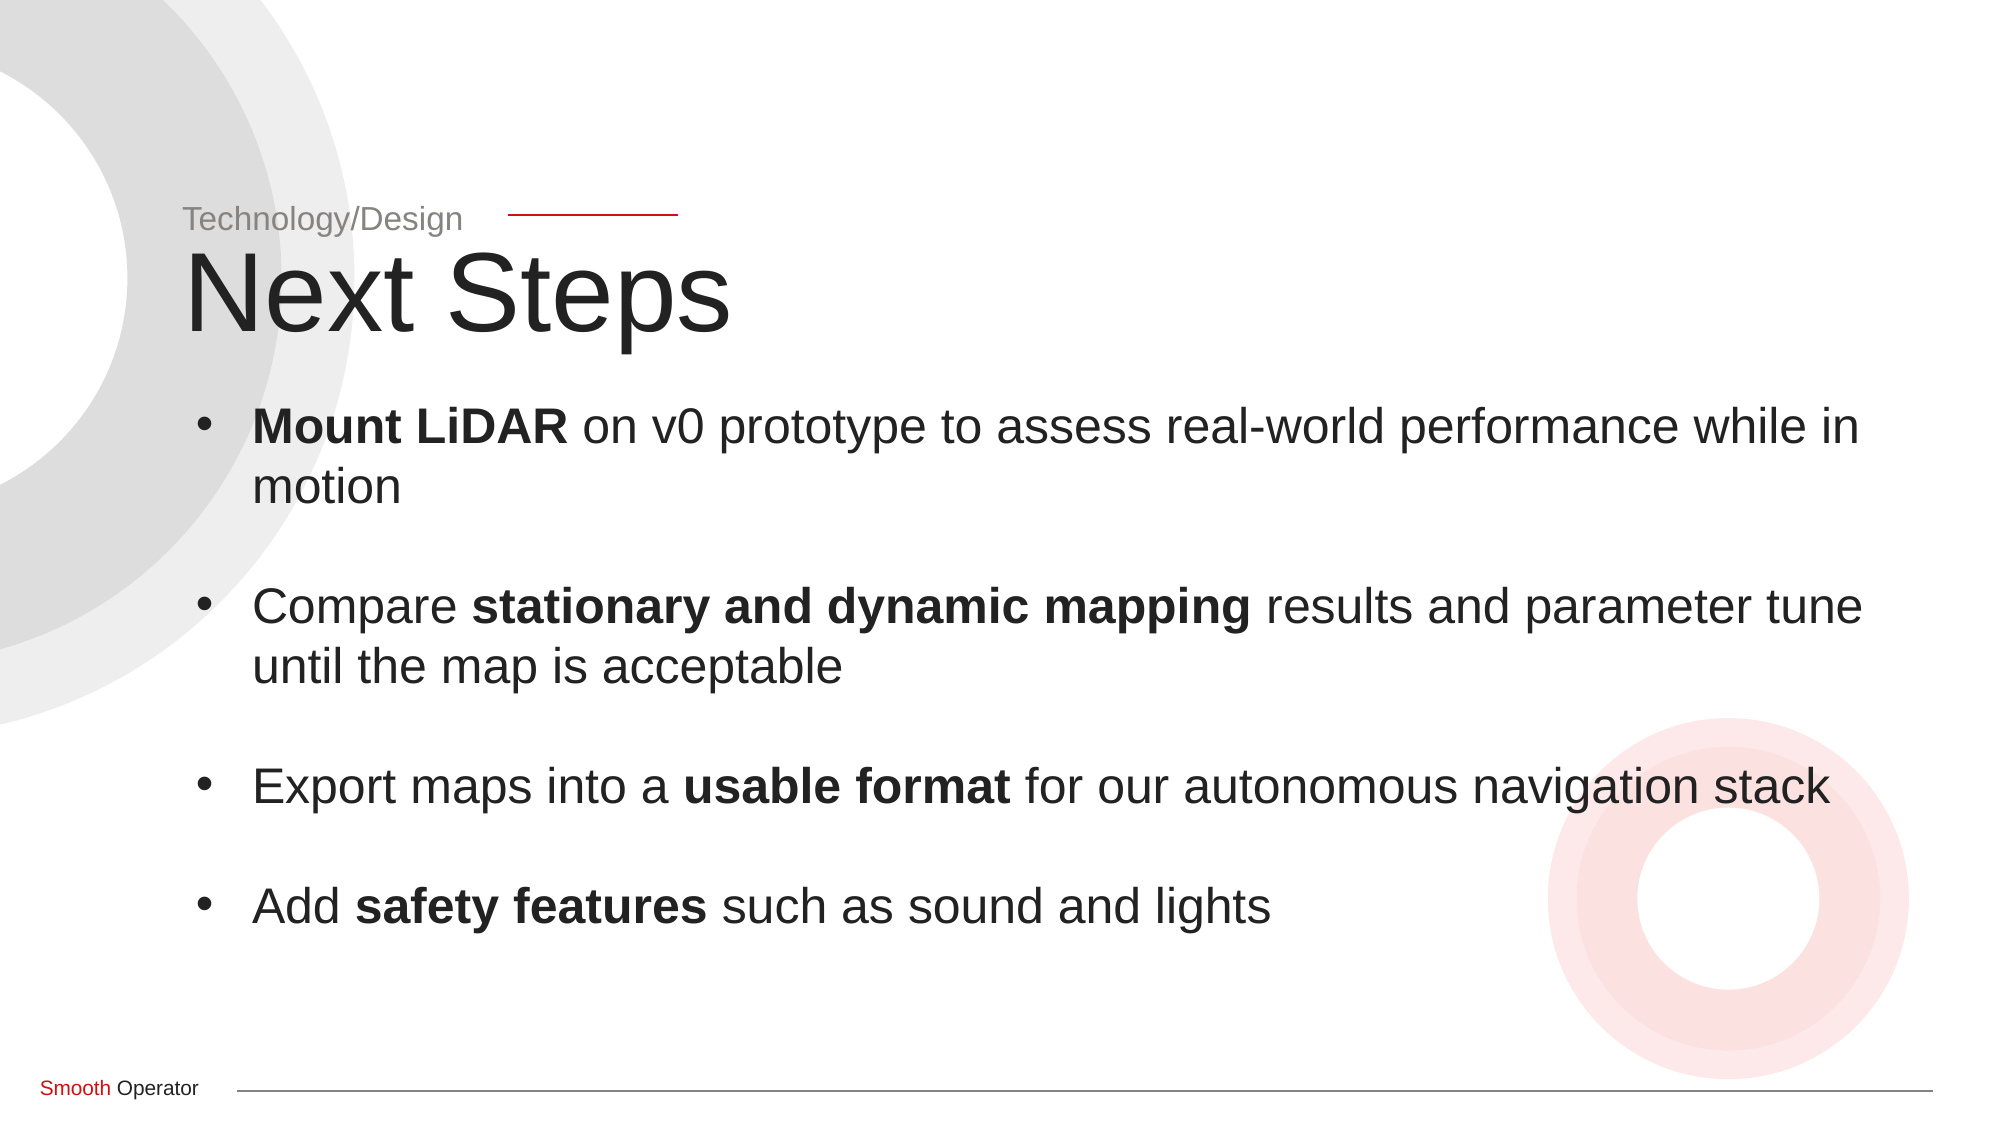

Technology/Design

# Next Steps
Mount LiDAR on v0 prototype to assess real-world performance while in motion

Compare stationary and dynamic mapping results and parameter tune until the map is acceptable

Export maps into a usable format for our autonomous navigation stack

Add safety features such as sound and lights

Smooth Operator